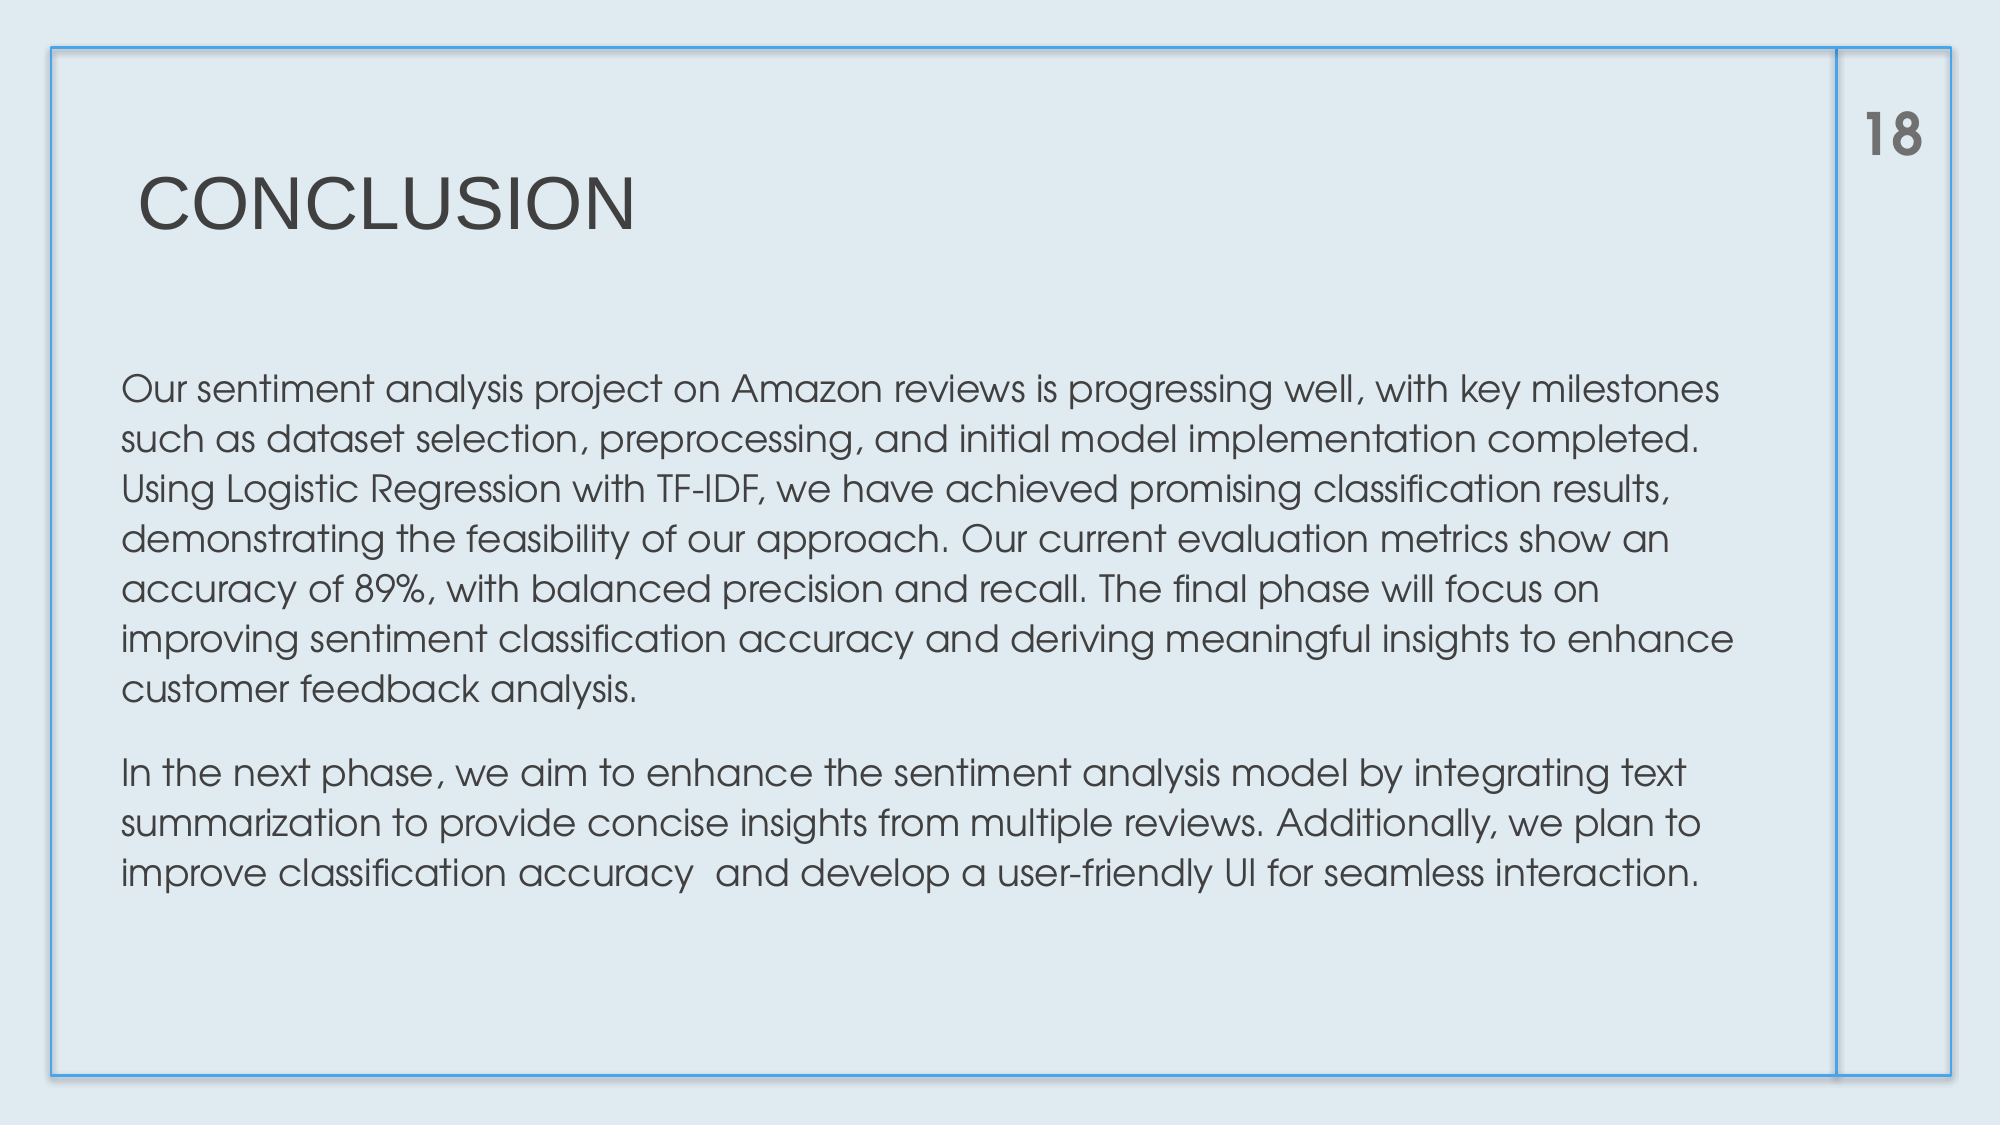

18
# CONCLUSION
Our sentiment analysis project on Amazon reviews is progressing well, with key milestones such as dataset selection, preprocessing, and initial model implementation completed. Using Logistic Regression with TF-IDF, we have achieved promising classification results, demonstrating the feasibility of our approach. Our current evaluation metrics show an accuracy of 89%, with balanced precision and recall. The final phase will focus on improving sentiment classification accuracy and deriving meaningful insights to enhance customer feedback analysis.
In the next phase, we aim to enhance the sentiment analysis model by integrating text summarization to provide concise insights from multiple reviews. Additionally, we plan to improve classification accuracy  and develop a user-friendly UI for seamless interaction.